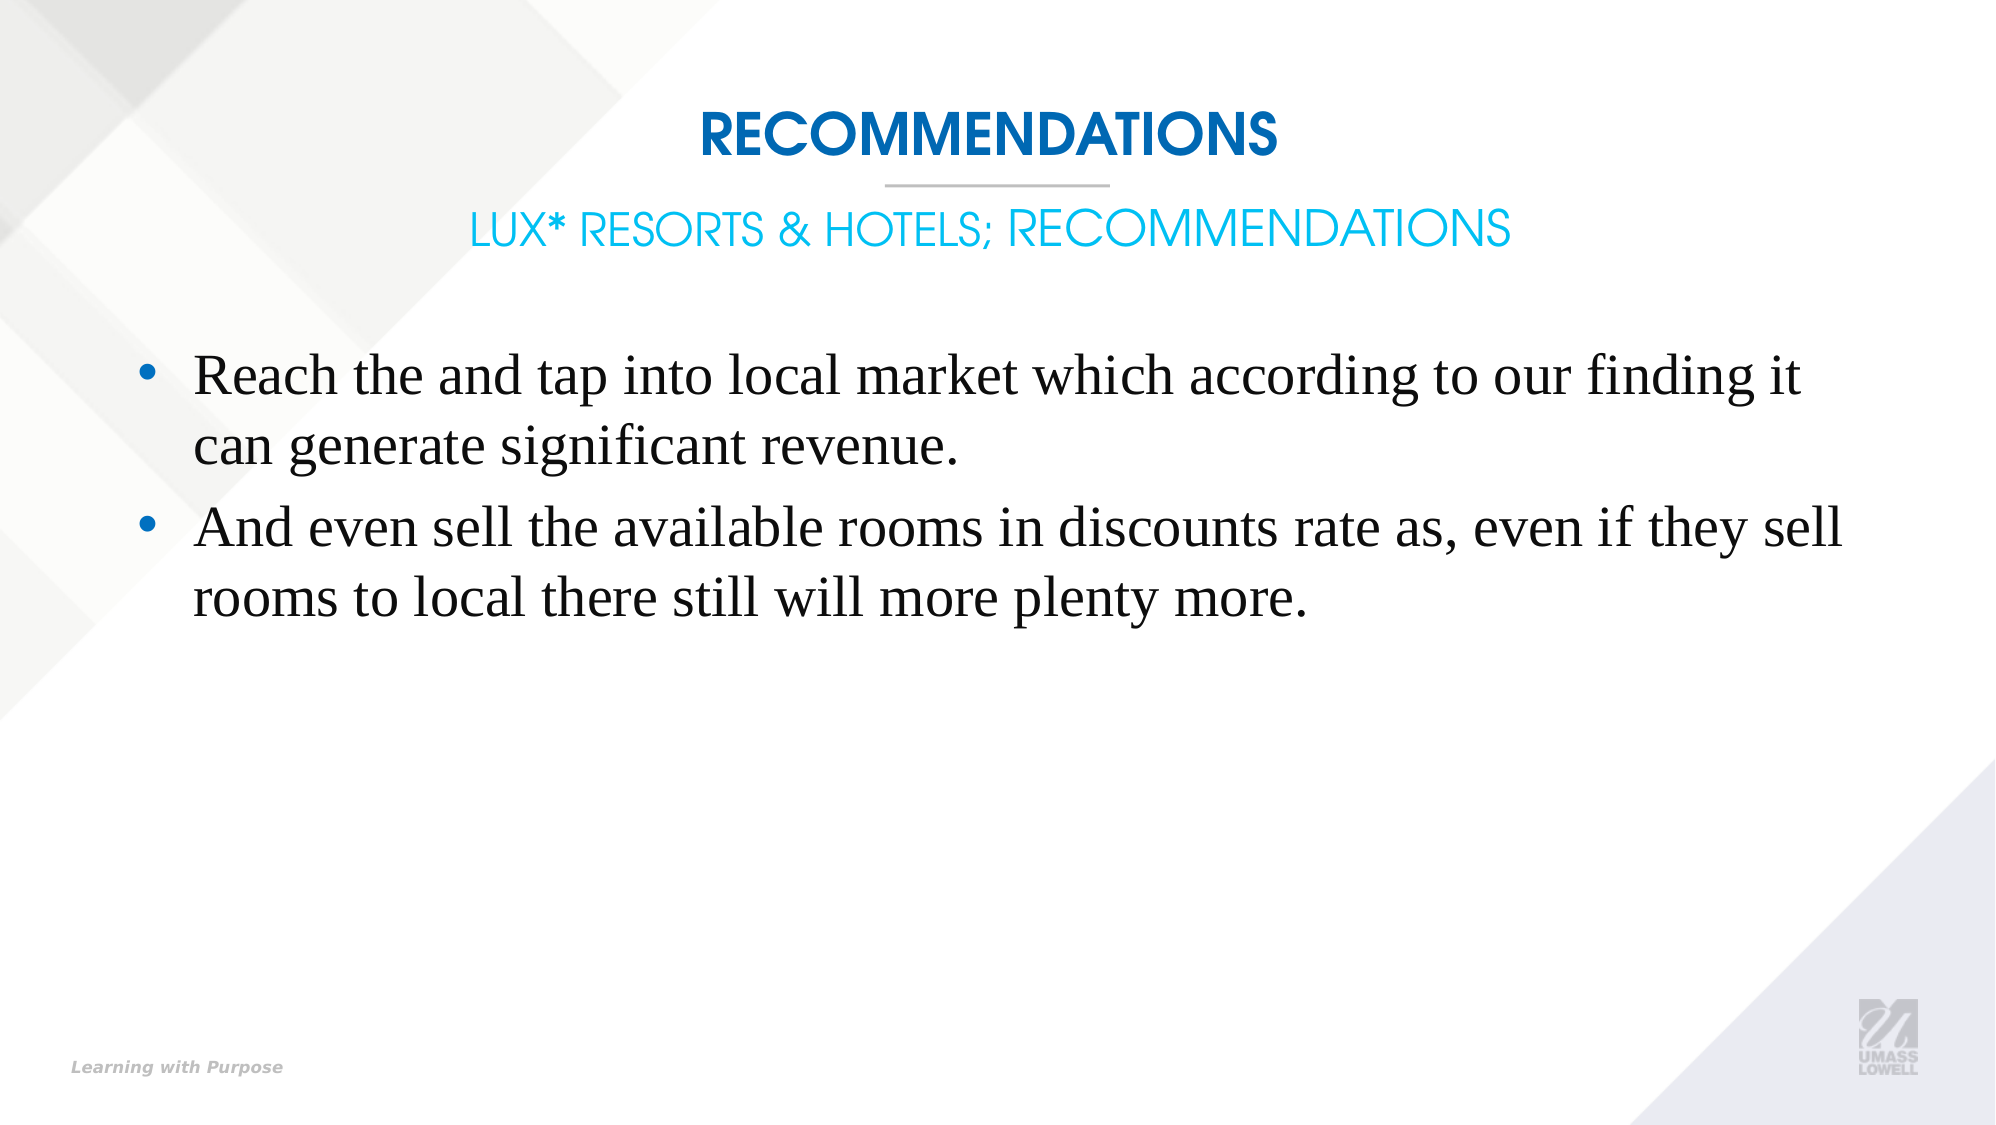

# Recommendations
lux* resorts & hotels; Recommendations

Reach the and tap into local market which according to our finding it can generate significant revenue.
And even sell the available rooms in discounts rate as, even if they sell rooms to local there still will more plenty more.